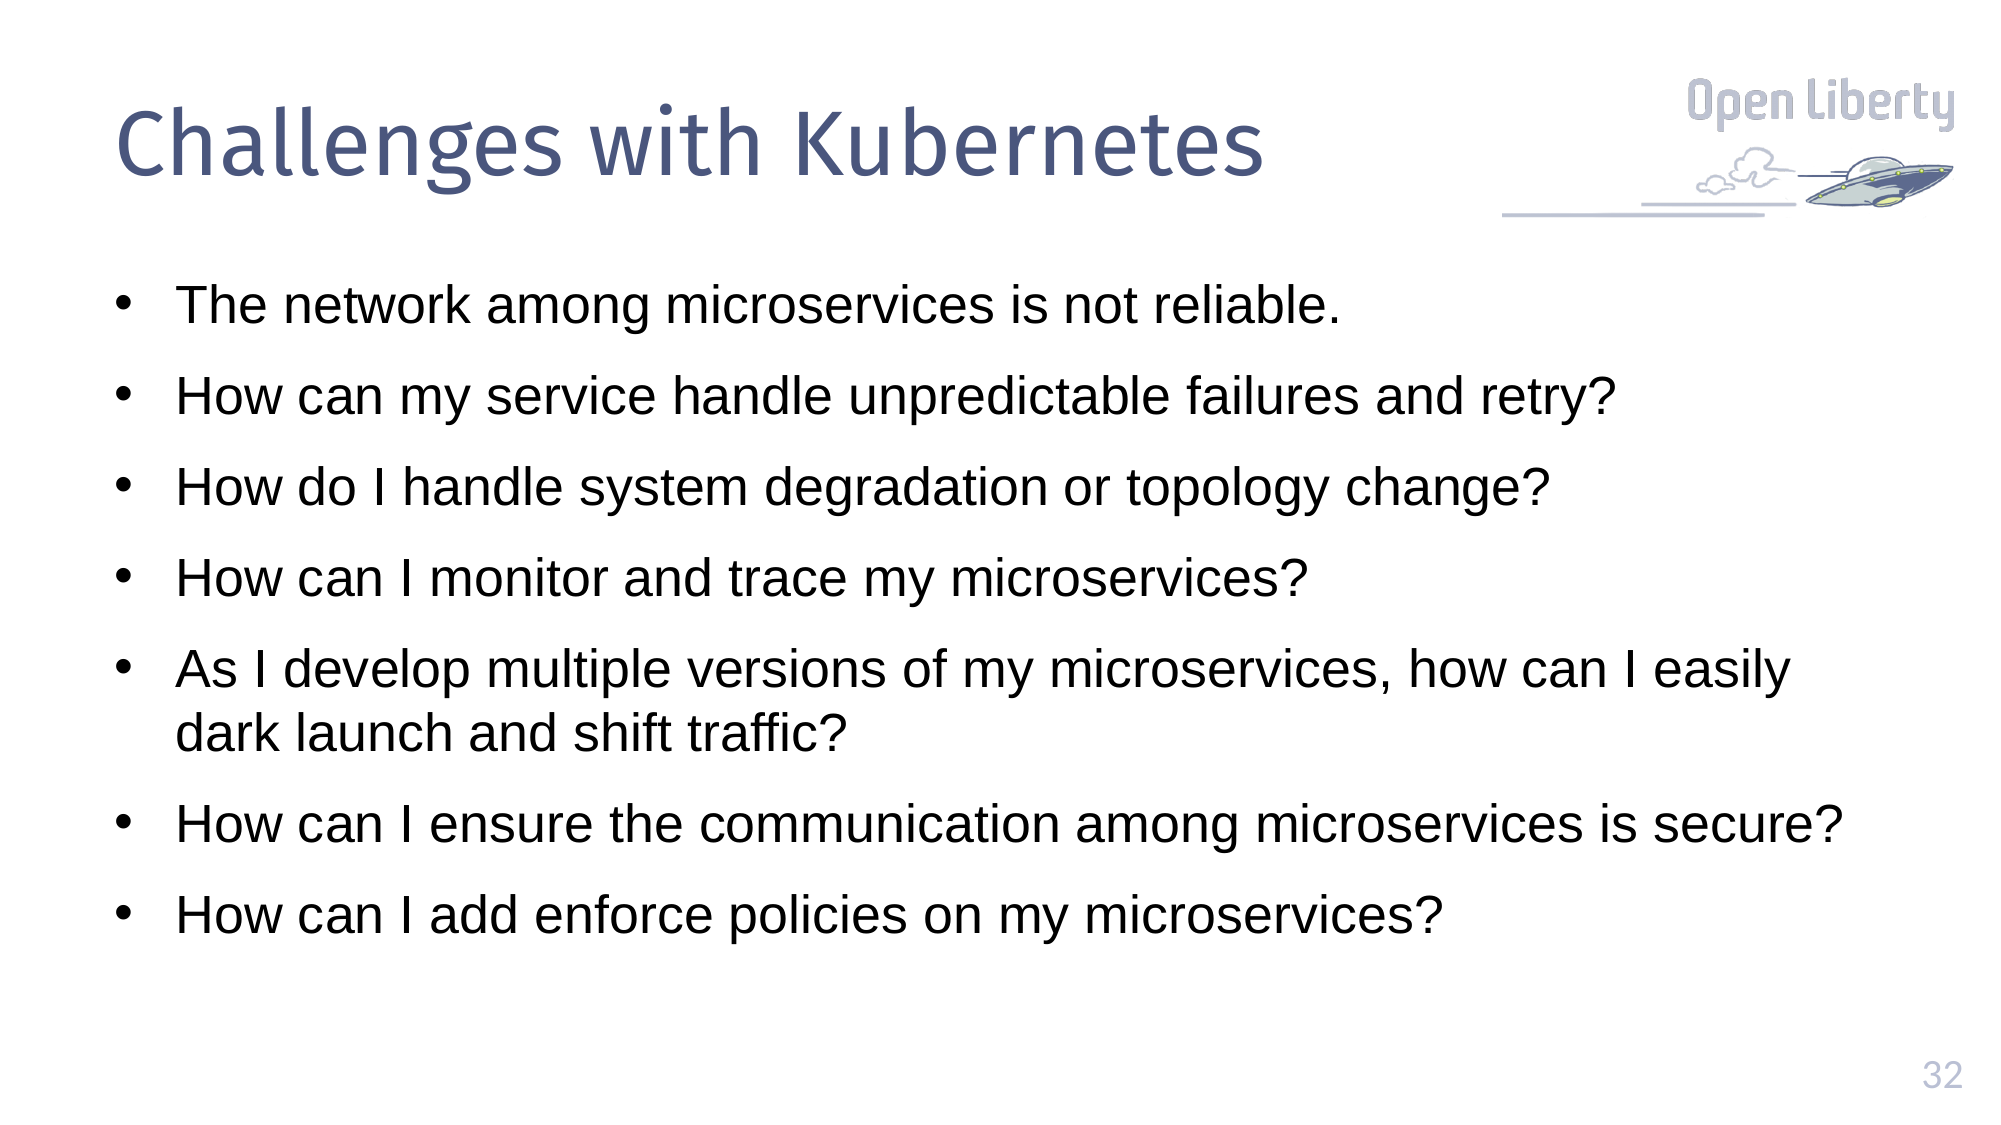

# Challenges with Kubernetes
The network among microservices is not reliable.
How can my service handle unpredictable failures and retry?
How do I handle system degradation or topology change?
How can I monitor and trace my microservices?
As I develop multiple versions of my microservices, how can I easily dark launch and shift traffic?
How can I ensure the communication among microservices is secure?
How can I add enforce policies on my microservices?